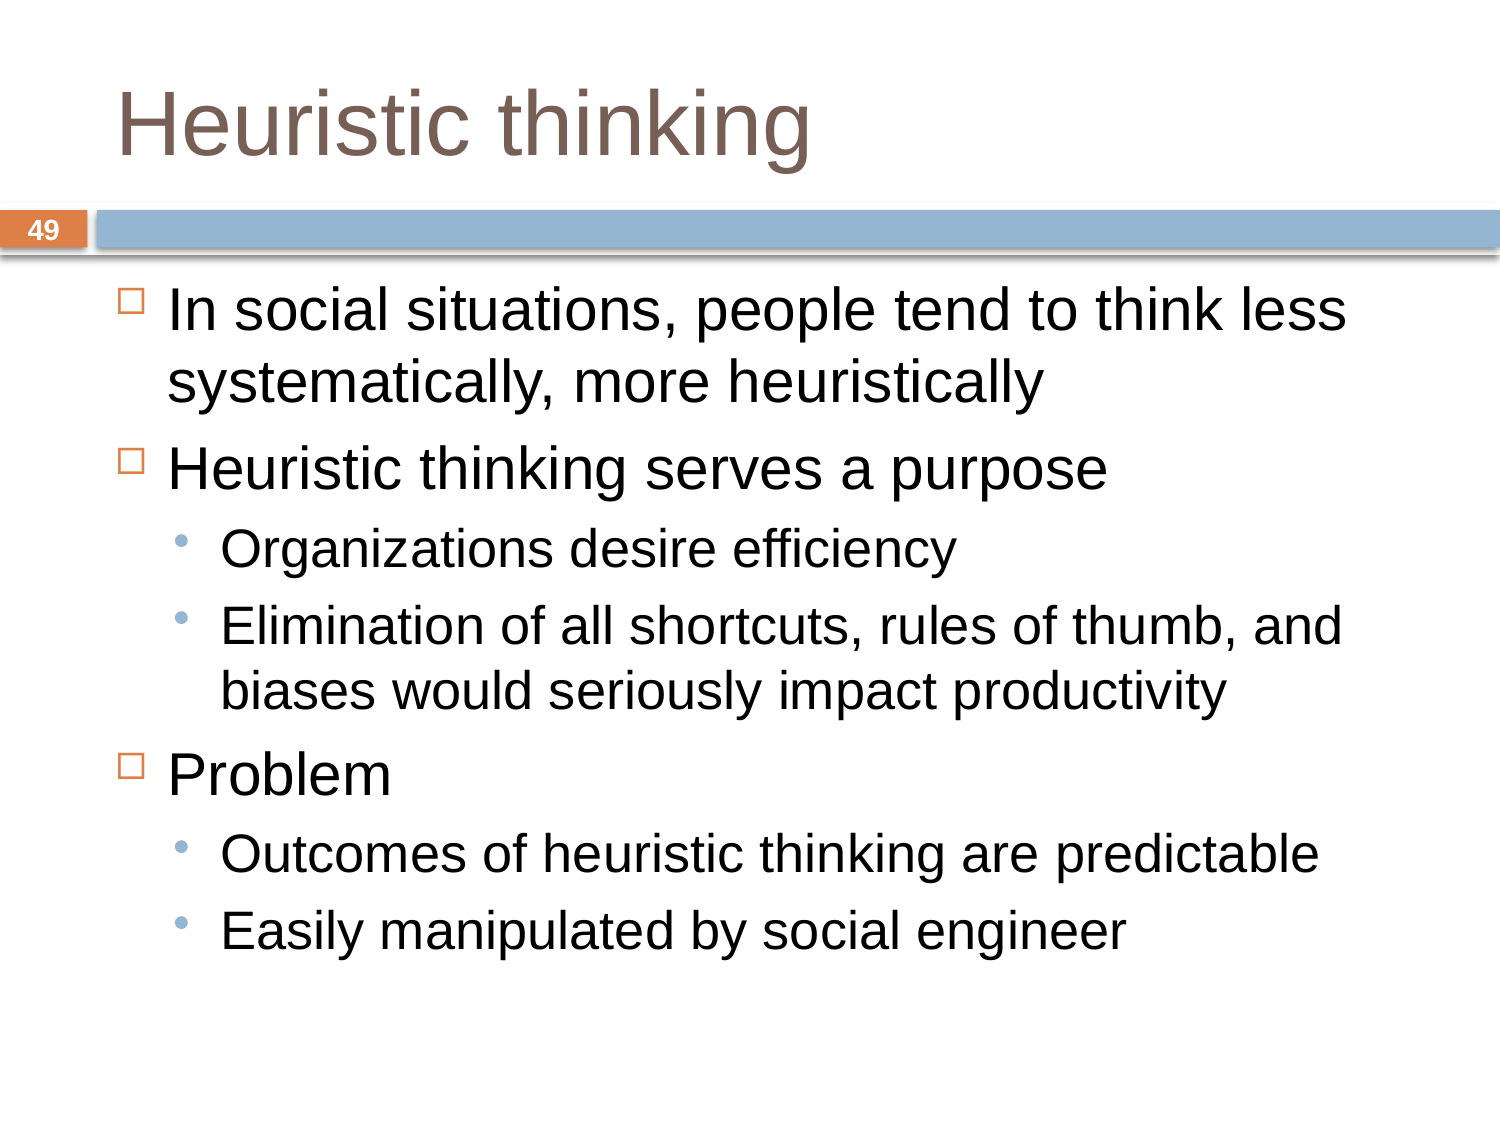

# Heuristic thinking
49
In social situations, people tend to think less systematically, more heuristically
Heuristic thinking serves a purpose
Organizations desire efficiency
Elimination of all shortcuts, rules of thumb, and biases would seriously impact productivity
Problem
Outcomes of heuristic thinking are predictable
Easily manipulated by social engineer